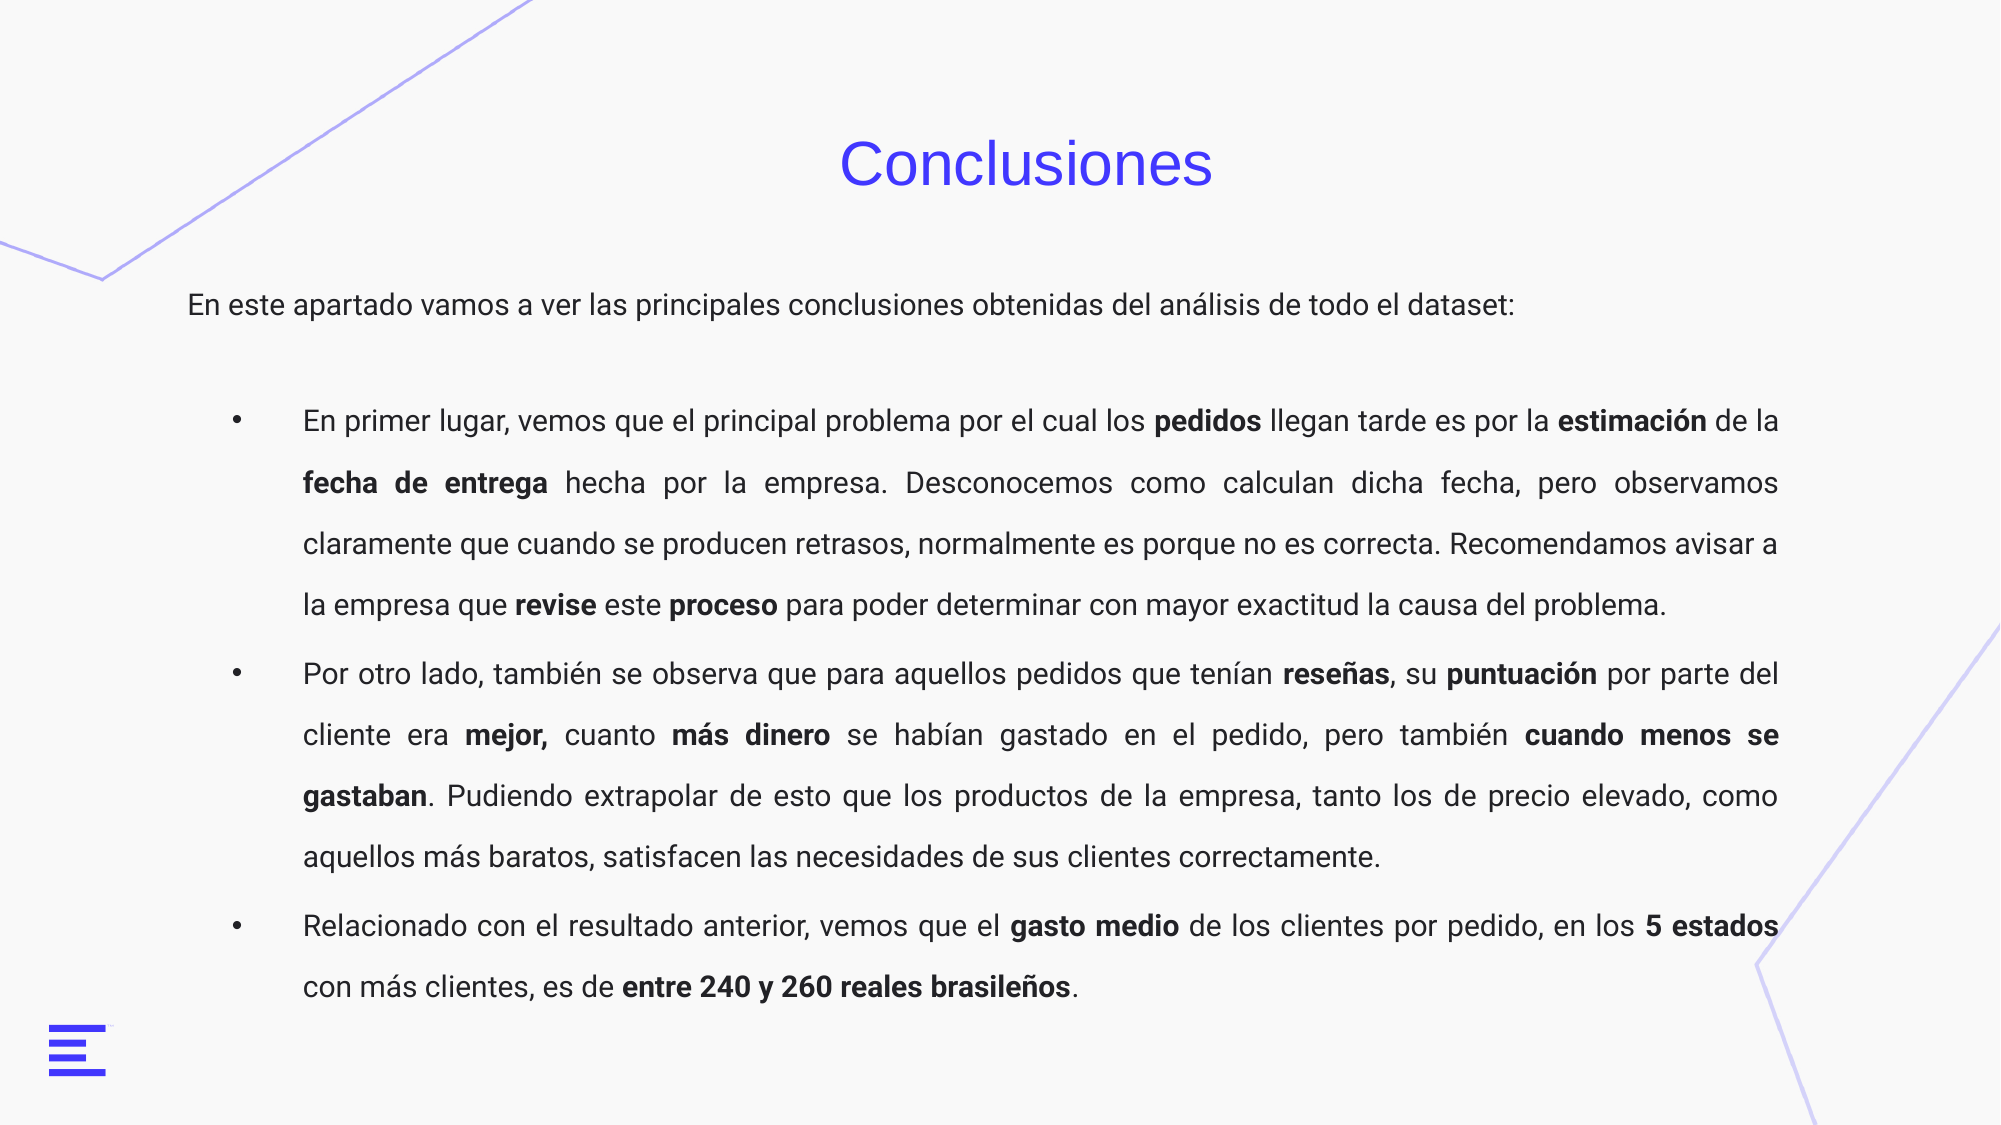

# Conclusiones
En este apartado vamos a ver las principales conclusiones obtenidas del análisis de todo el dataset:

En primer lugar, vemos que el principal problema por el cual los pedidos llegan tarde es por la estimación de la fecha de entrega hecha por la empresa. Desconocemos como calculan dicha fecha, pero observamos claramente que cuando se producen retrasos, normalmente es porque no es correcta. Recomendamos avisar a la empresa que revise este proceso para poder determinar con mayor exactitud la causa del problema.
Por otro lado, también se observa que para aquellos pedidos que tenían reseñas, su puntuación por parte del cliente era mejor, cuanto más dinero se habían gastado en el pedido, pero también cuando menos se gastaban. Pudiendo extrapolar de esto que los productos de la empresa, tanto los de precio elevado, como aquellos más baratos, satisfacen las necesidades de sus clientes correctamente.
Relacionado con el resultado anterior, vemos que el gasto medio de los clientes por pedido, en los 5 estados con más clientes, es de entre 240 y 260 reales brasileños.